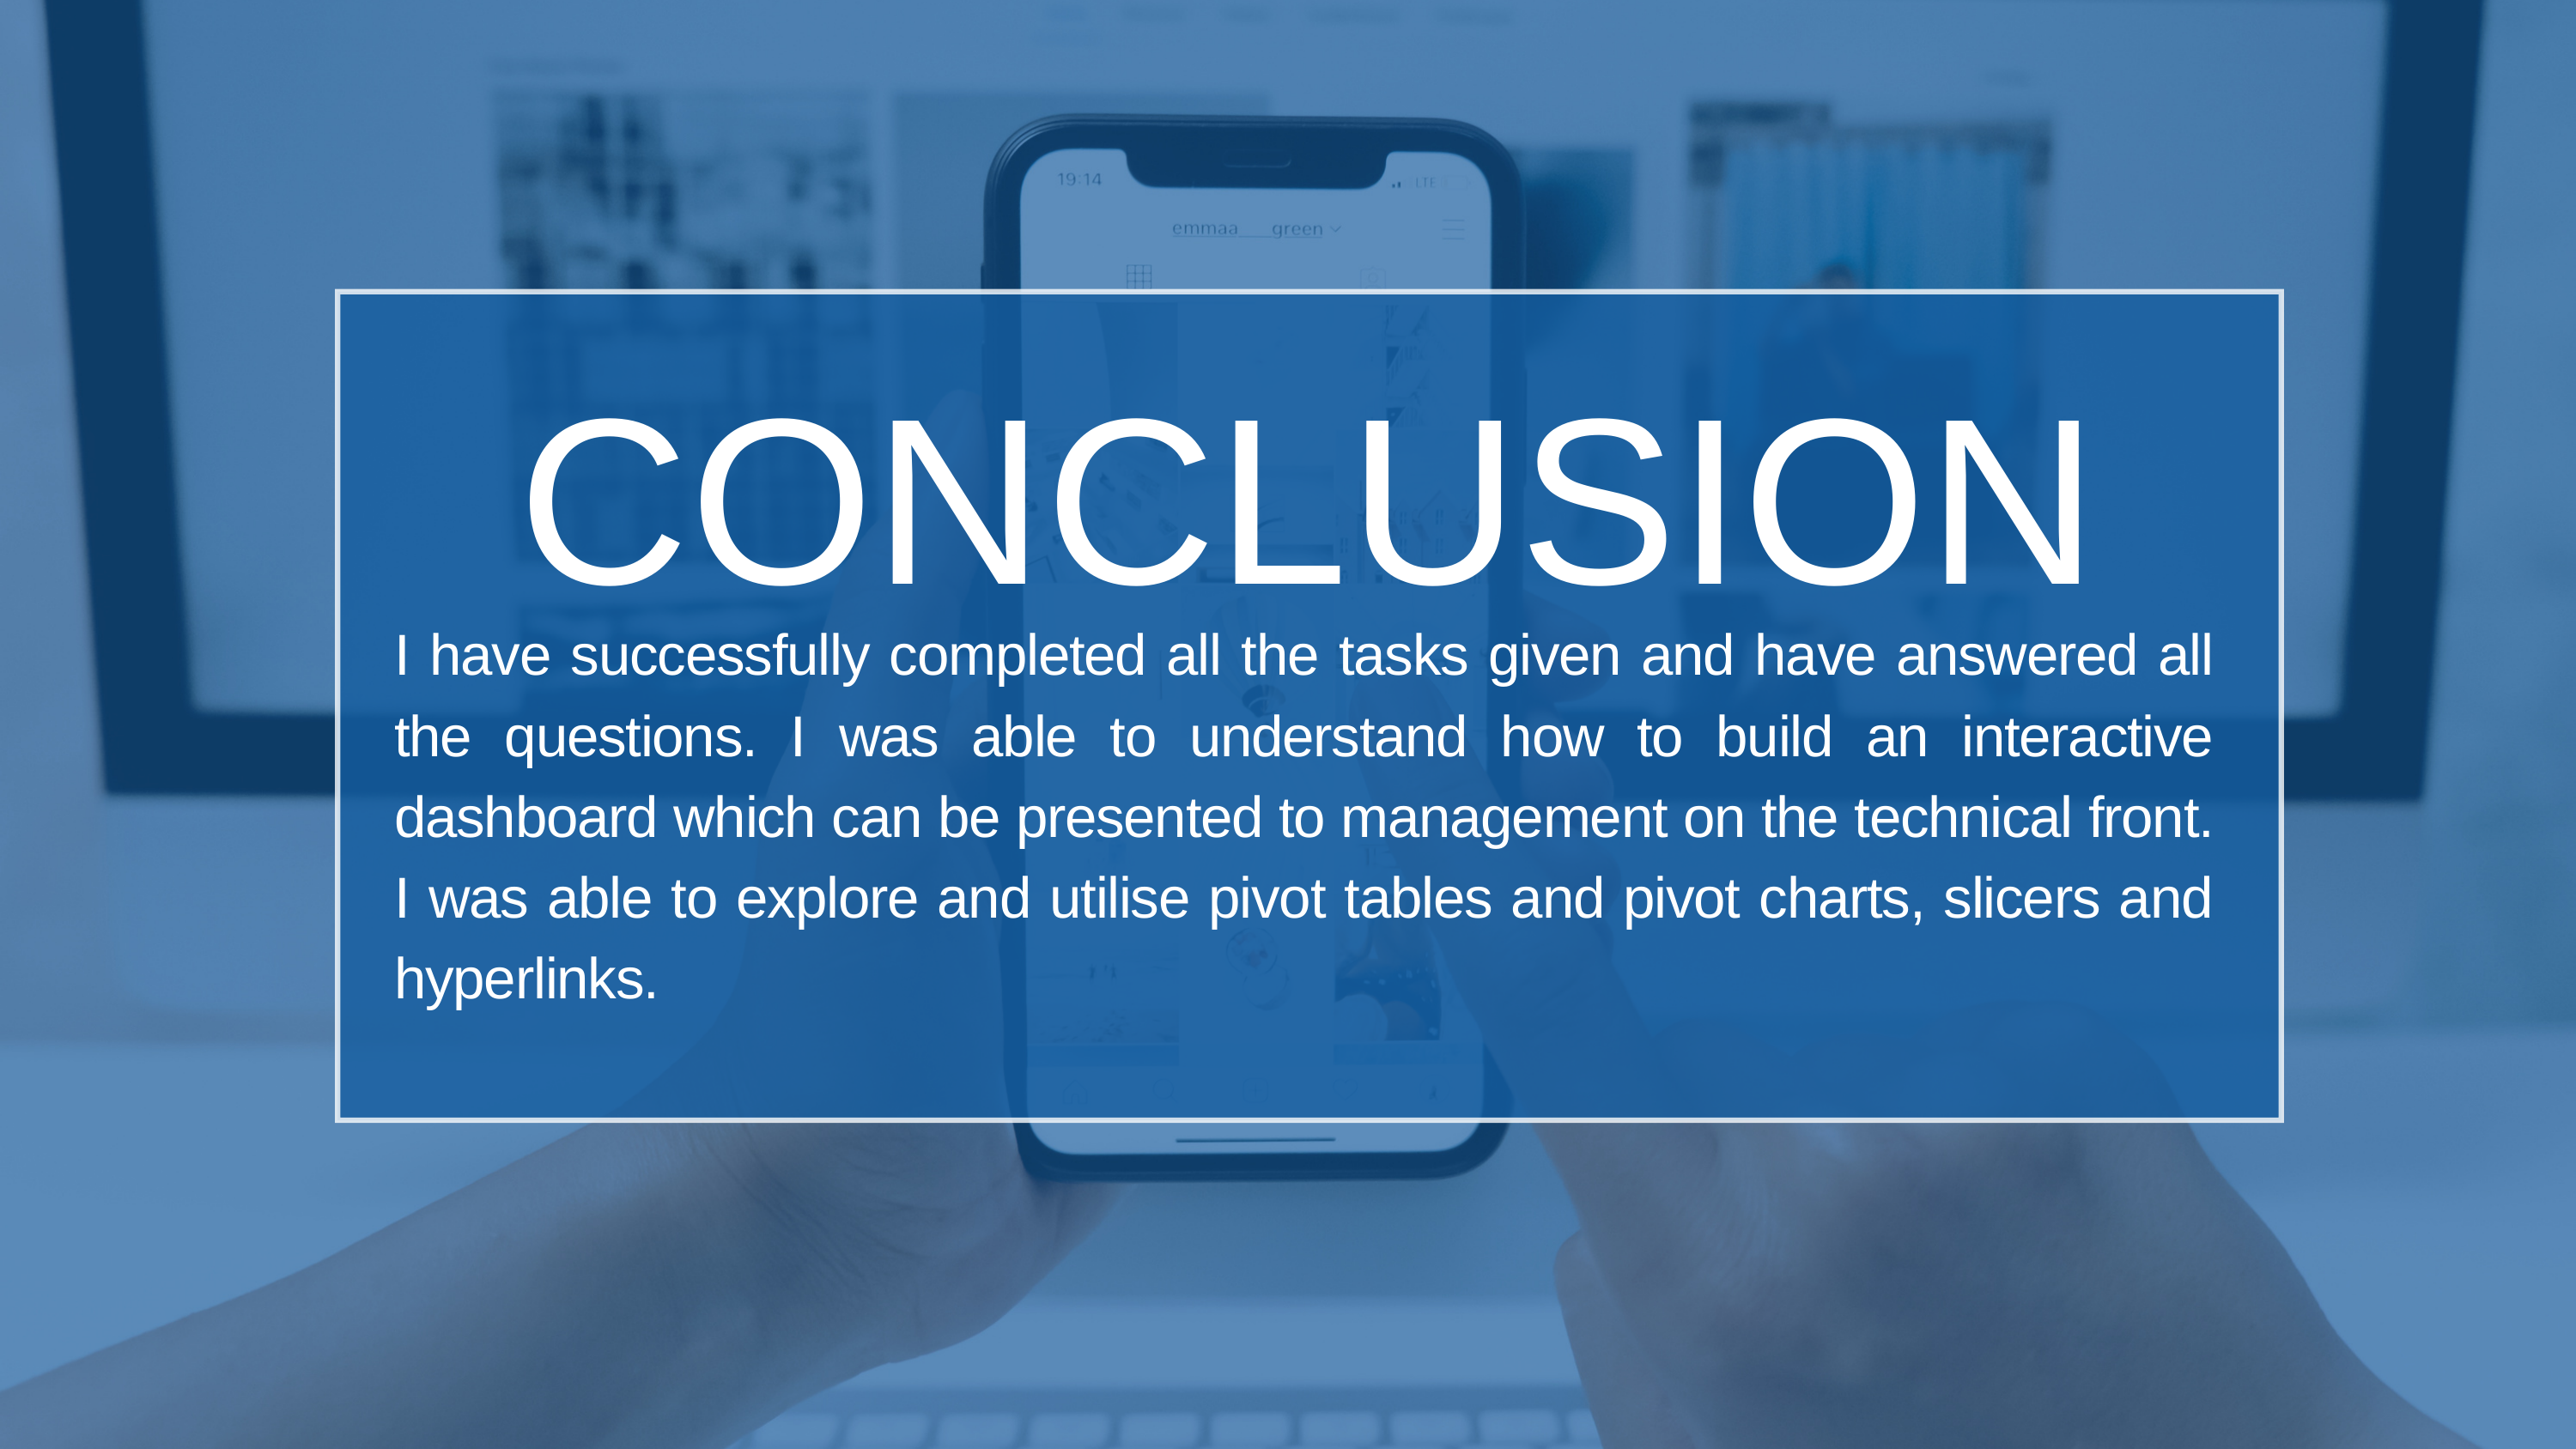

CONCLUSION
I have successfully completed all the tasks given and have answered all the questions. I was able to understand how to build an interactive dashboard which can be presented to management on the technical front. I was able to explore and utilise pivot tables and pivot charts, slicers and hyperlinks.